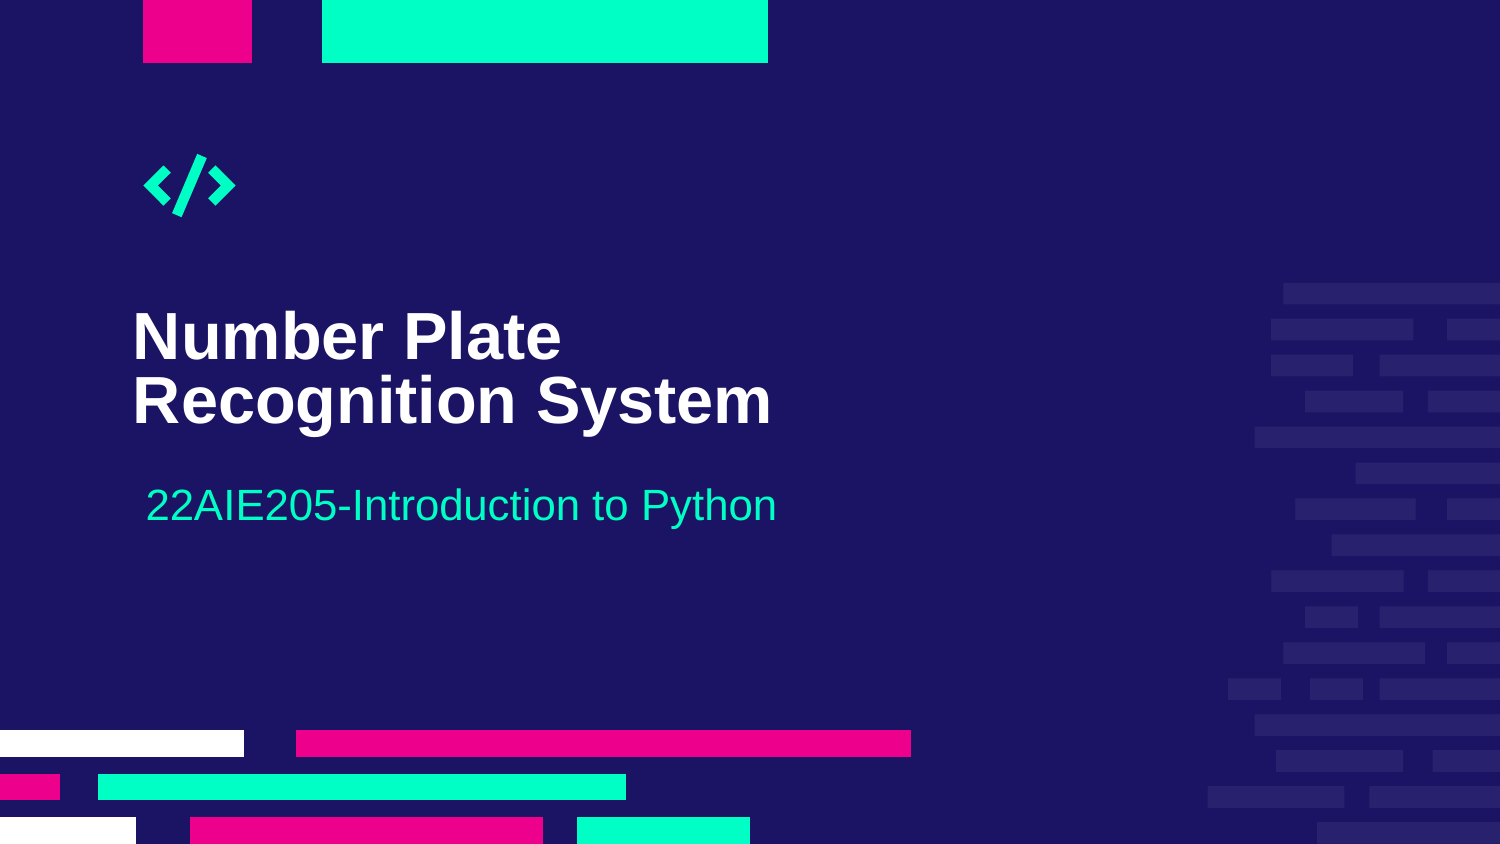

# Number Plate Recognition System
22AIE205-Introduction to Python